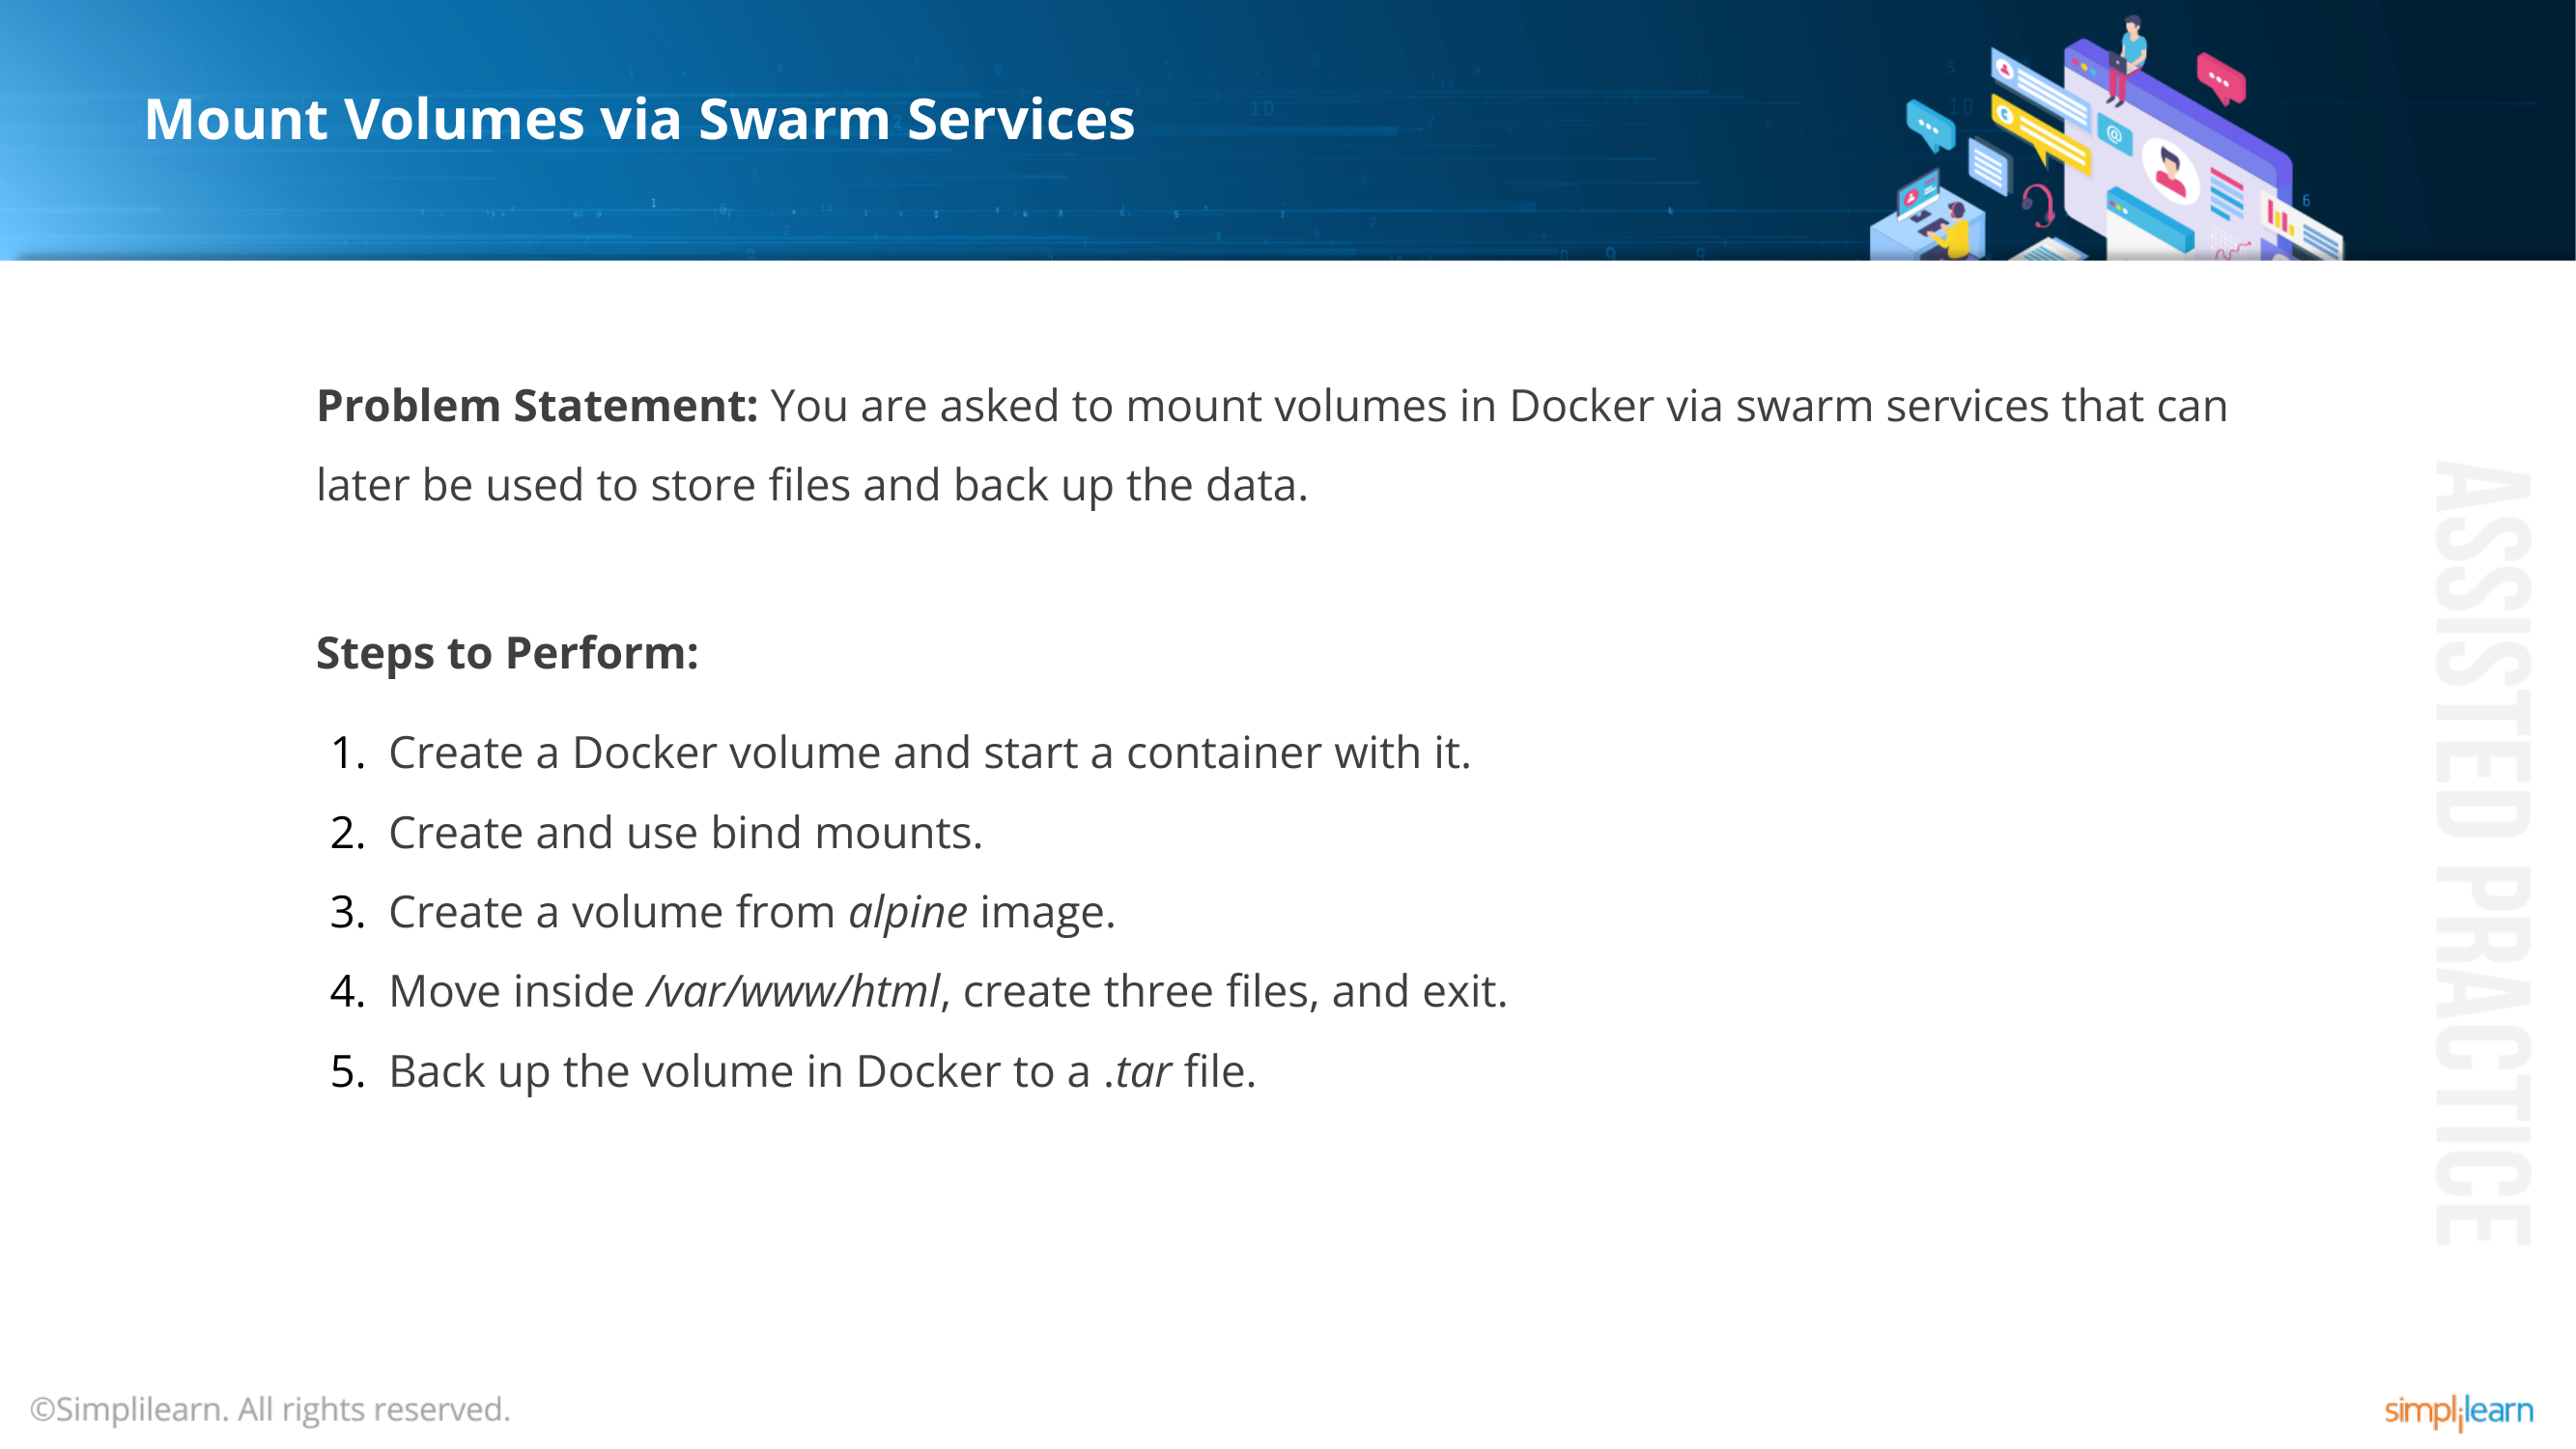

# Mount Volumes via Swarm Services
Problem Statement: You are asked to mount volumes in Docker via swarm services that can later be used to store files and back up the data.

Steps to Perform:
Create a Docker volume and start a container with it.
Create and use bind mounts.
Create a volume from alpine image.
Move inside /var/www/html, create three files, and exit.
Back up the volume in Docker to a .tar file.